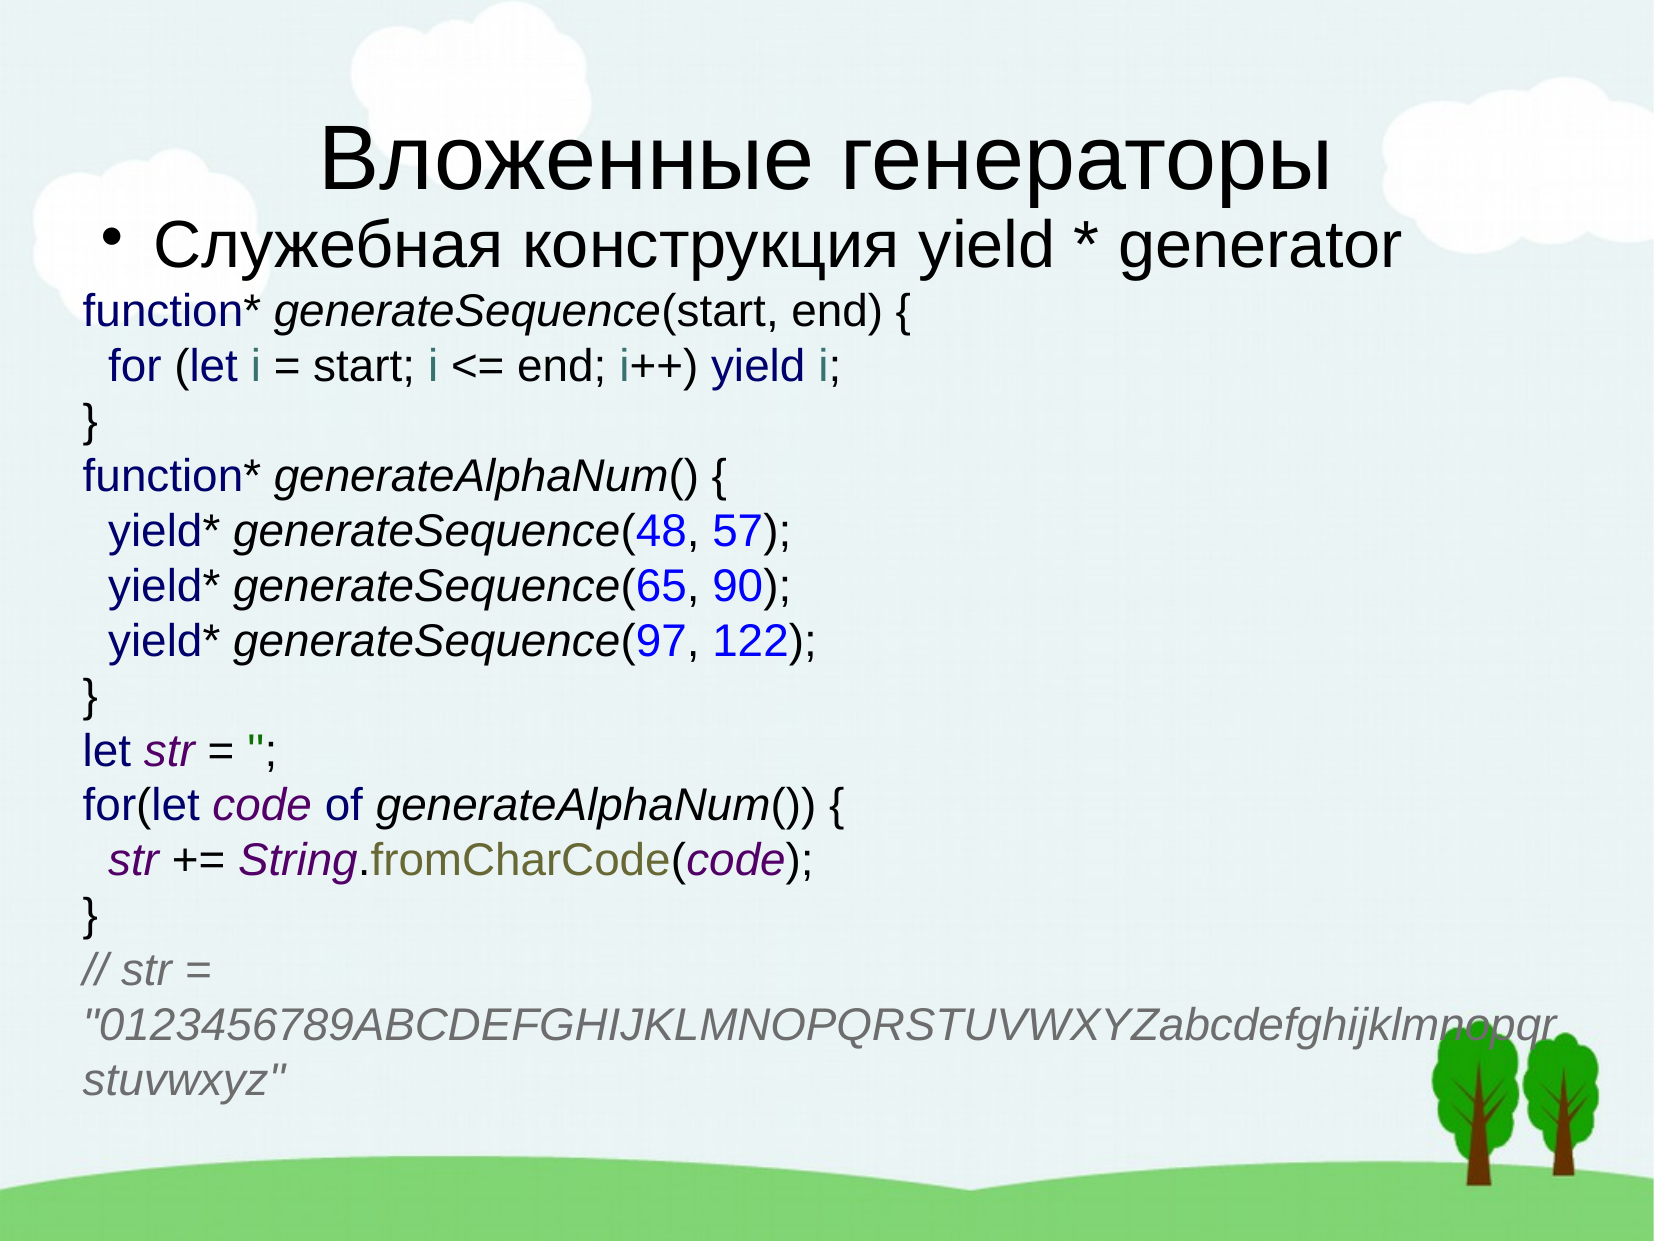

Вложенные генераторы
Служебная конструкция yield * generator
function* generateSequence(start, end) {
  for (let i = start; i <= end; i++) yield i;
}
function* generateAlphaNum() {
  yield* generateSequence(48, 57);
  yield* generateSequence(65, 90);
  yield* generateSequence(97, 122);
}
let str = '';
for(let code of generateAlphaNum()) {
  str += String.fromCharCode(code);
}
// str = "0123456789ABCDEFGHIJKLMNOPQRSTUVWXYZabcdefghijklmnopqrstuvwxyz"